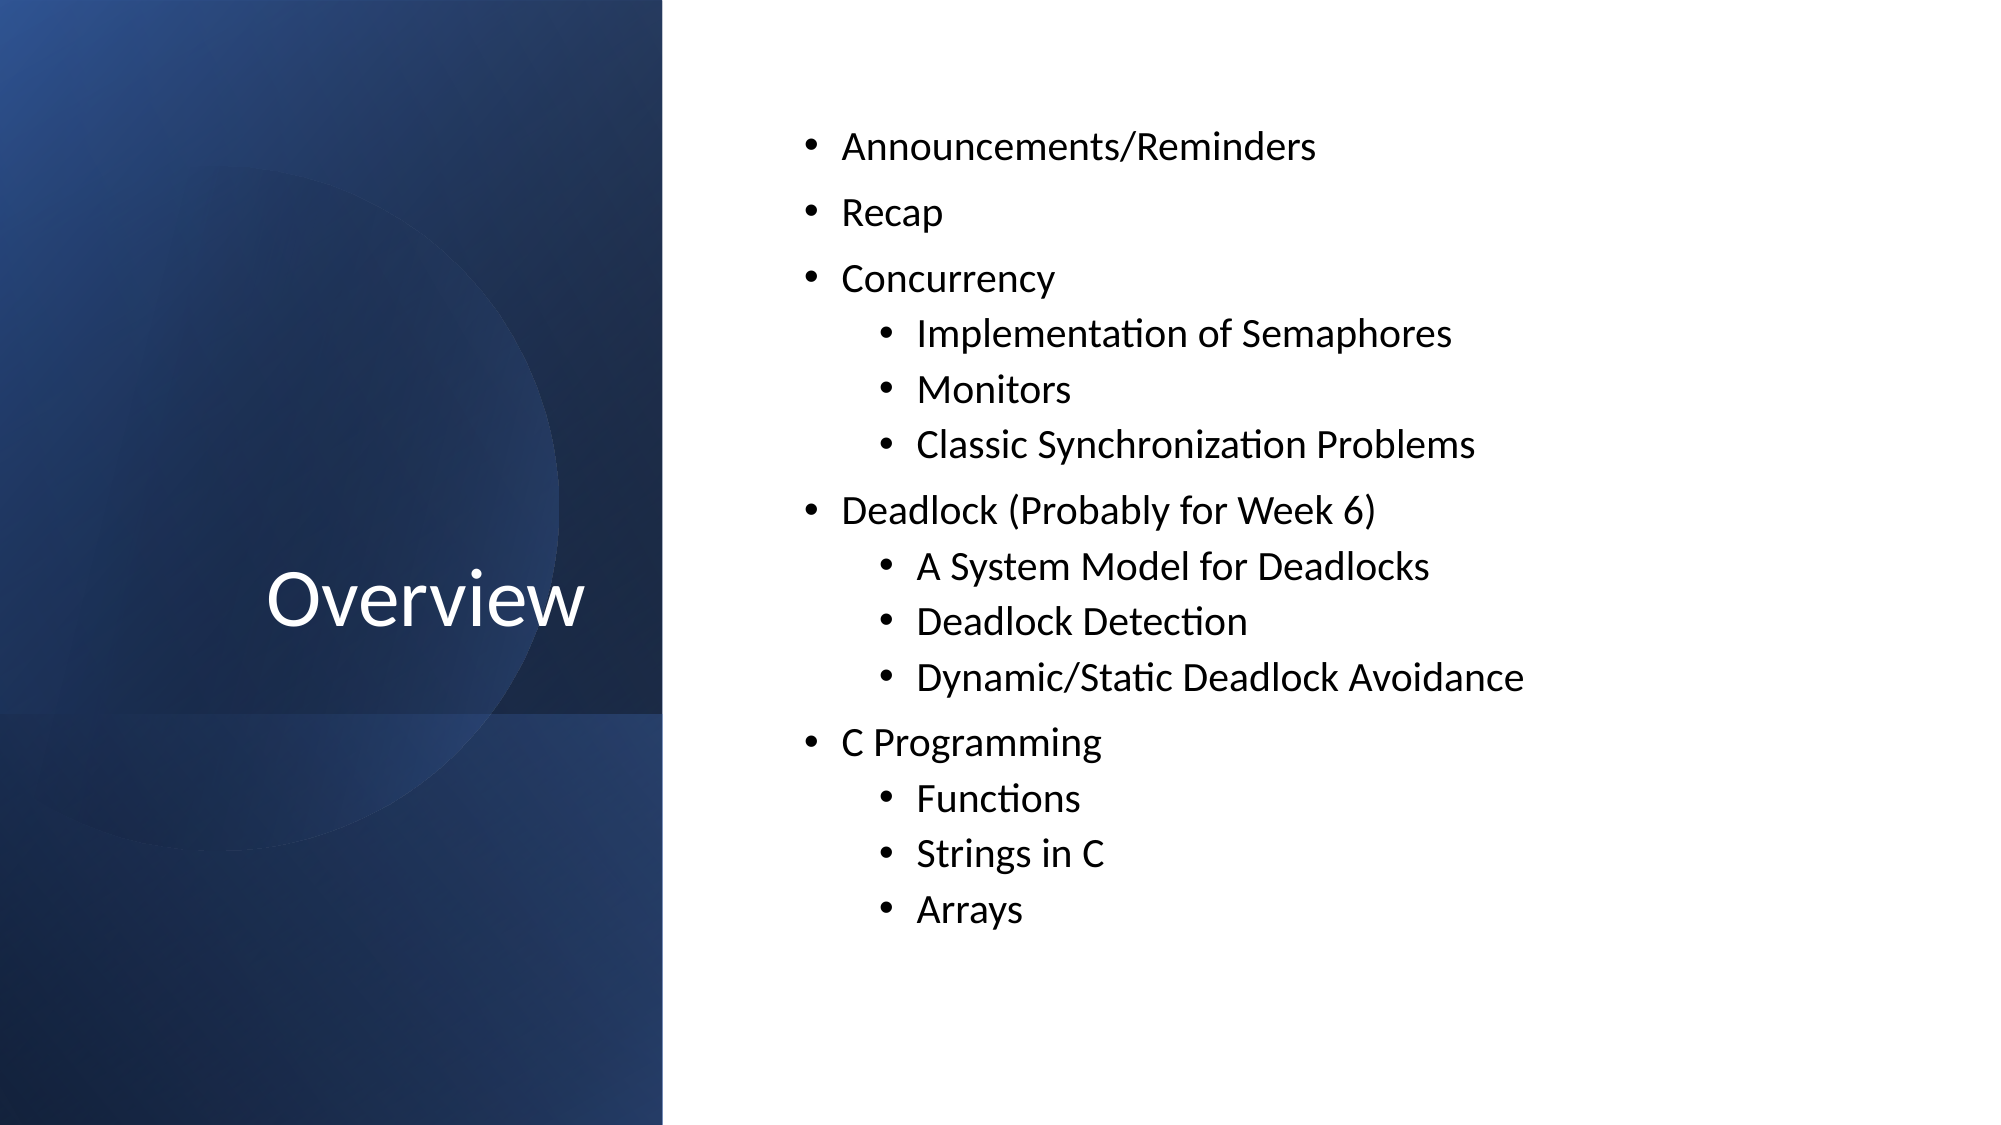

# Overview
Announcements/Reminders
Recap
Concurrency
Implementation of Semaphores
Monitors
Classic Synchronization Problems
Deadlock (Probably for Week 6)
A System Model for Deadlocks
Deadlock Detection
Dynamic/Static Deadlock Avoidance
C Programming
Functions
Strings in C
Arrays